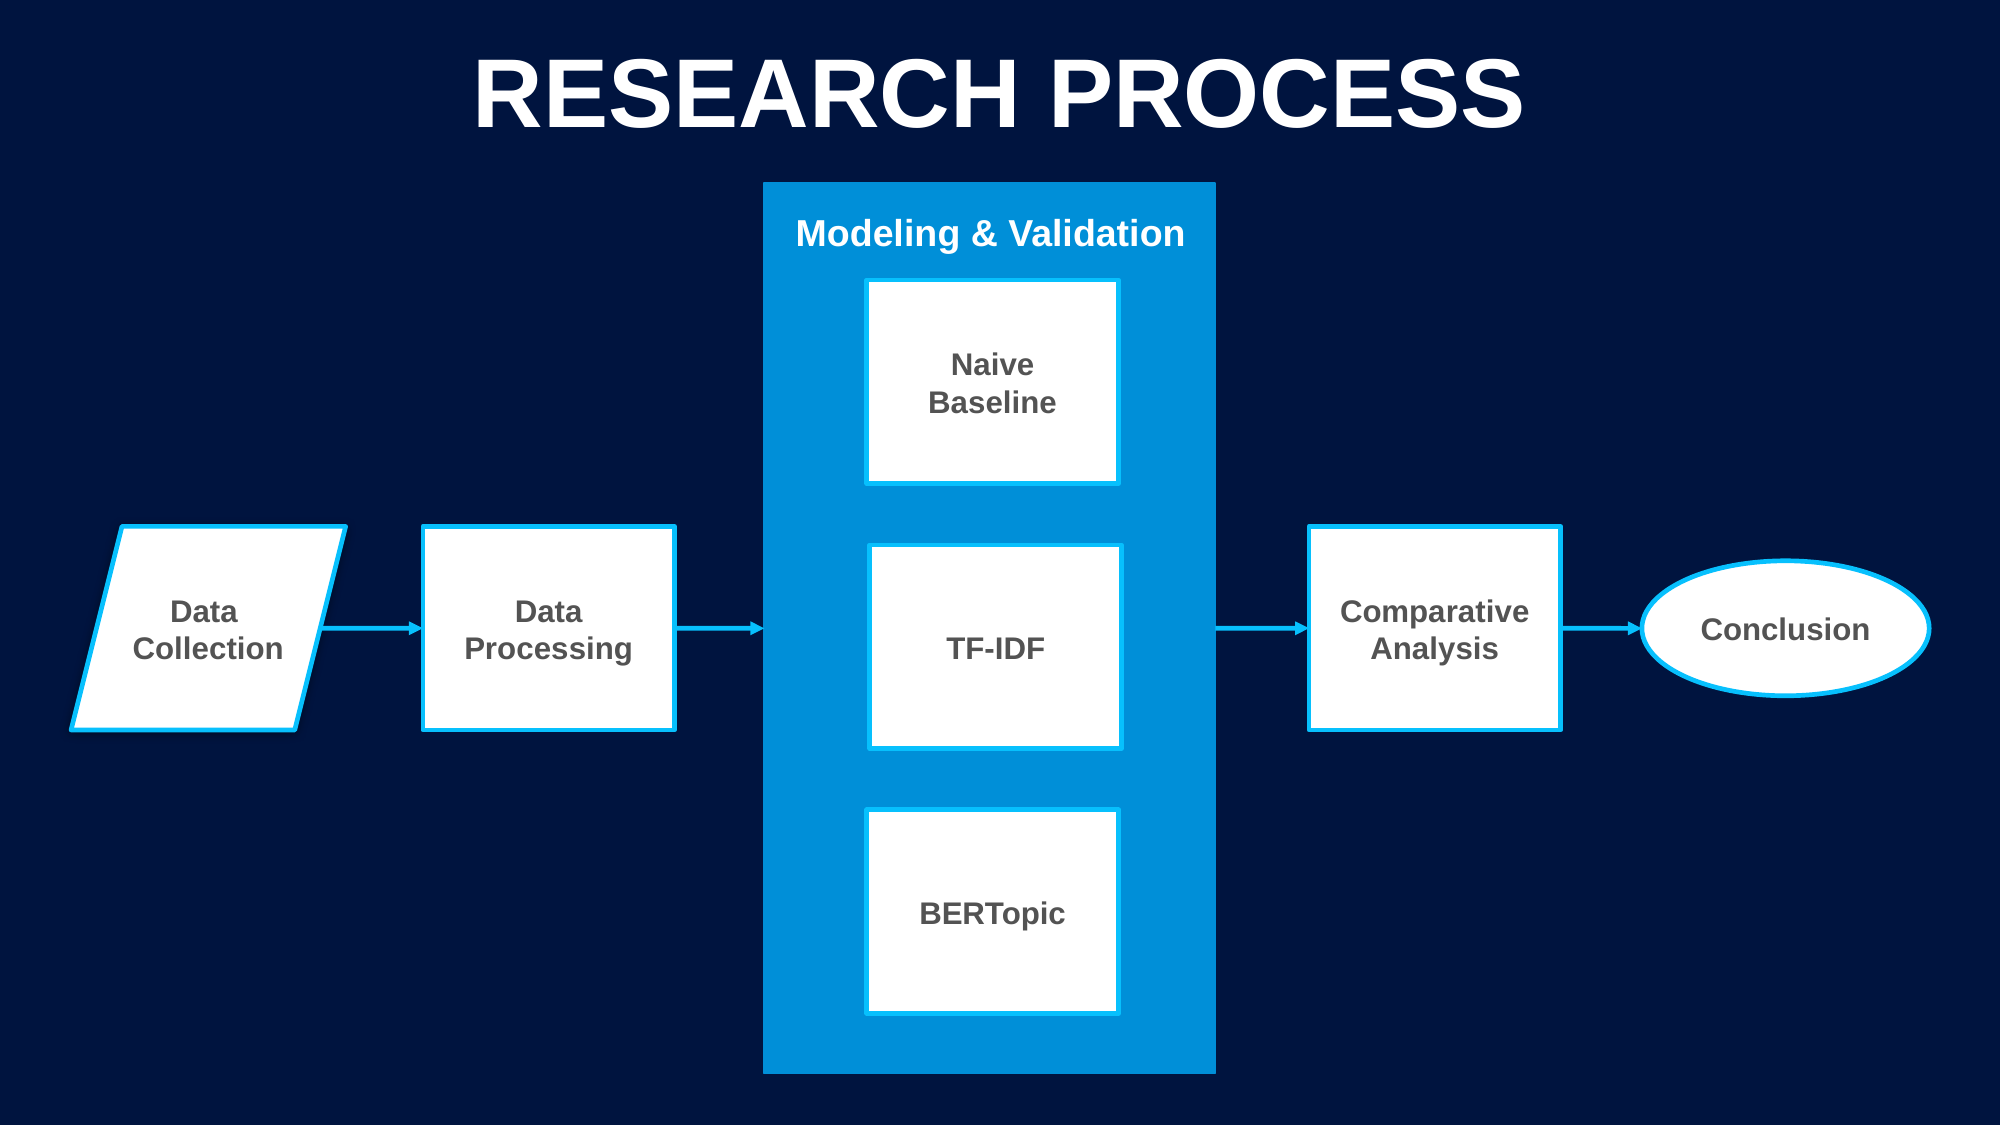

RESEARCH PROCESS

Modeling & Validation
Naive
Baseline
Data
Collection
Data
Processing
Comparative
Analysis
TF-IDF
Conclusion
BERTopic